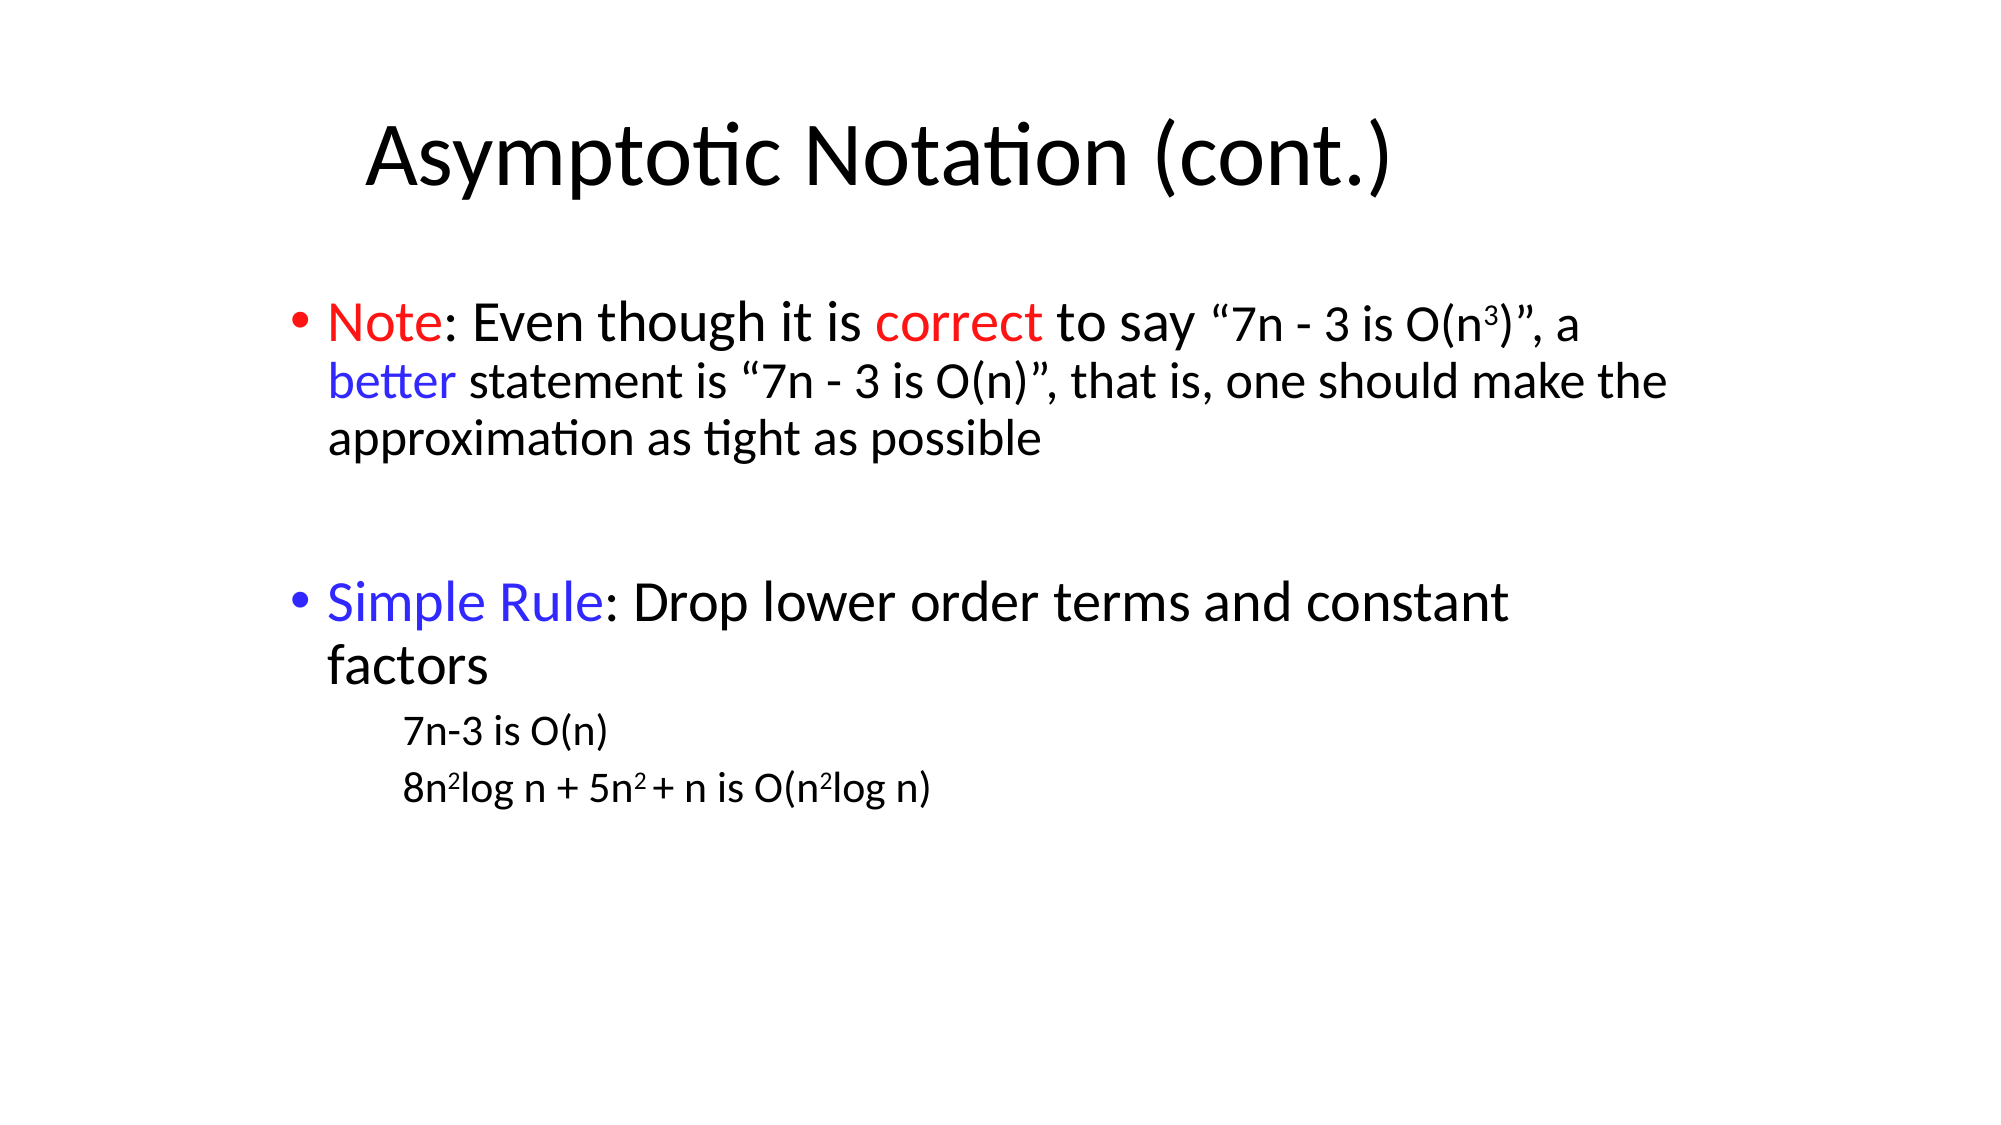

# Asymptotic Notation (cont.)
Note: Even though it is correct to say “7n - 3 is O(n3)”, a better statement is “7n - 3 is O(n)”, that is, one should make the approximation as tight as possible

Simple Rule: Drop lower order terms and constant factors
	7n-3 is O(n)
	8n2log n + 5n2 + n is O(n2log n)